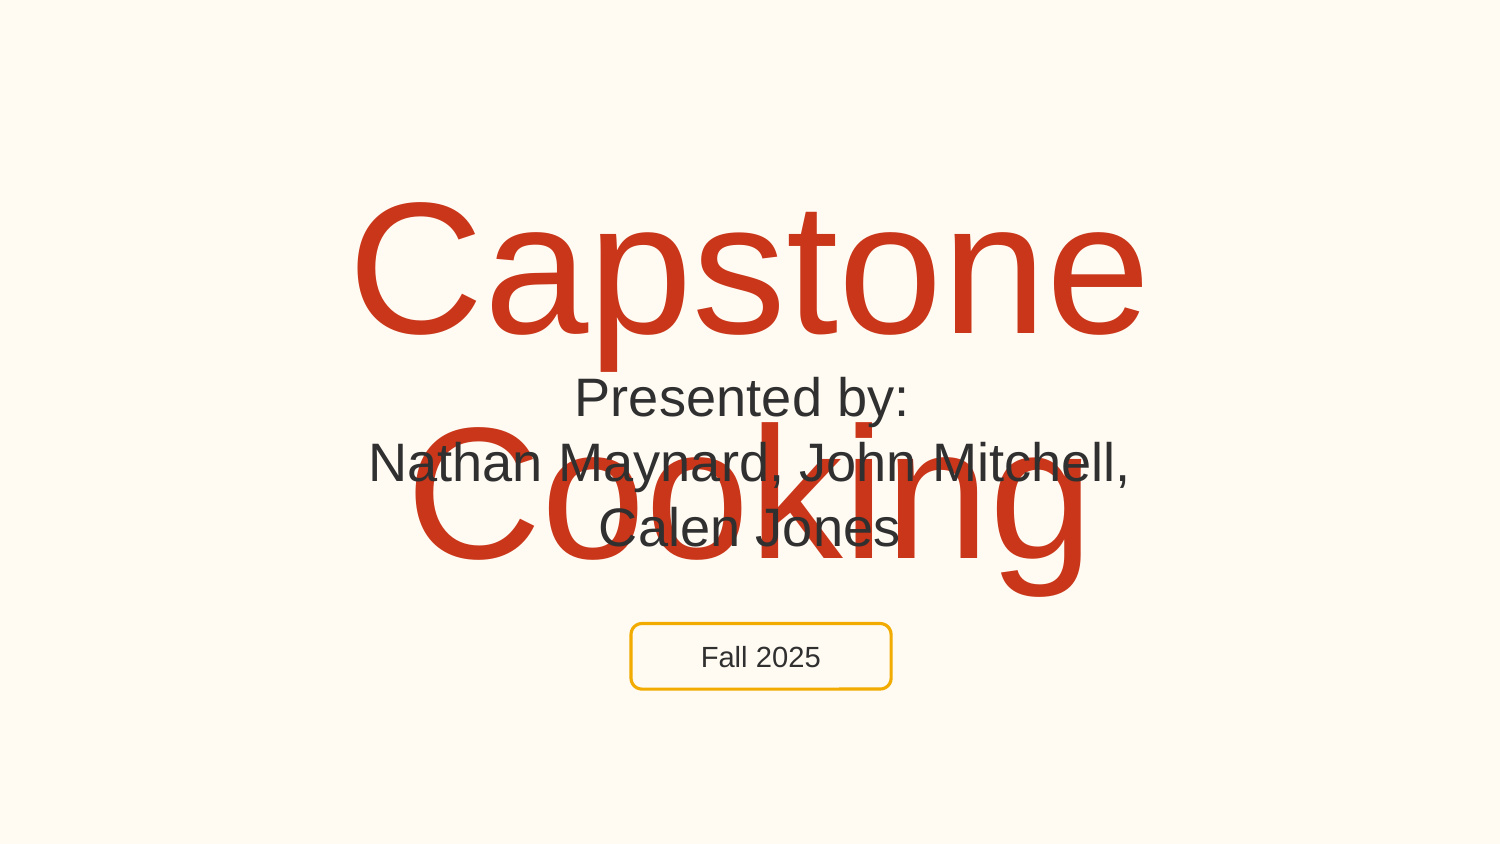

# Capstone Cooking
Presented by:
Nathan Maynard, John Mitchell,
Calen Jones
Fall 2025